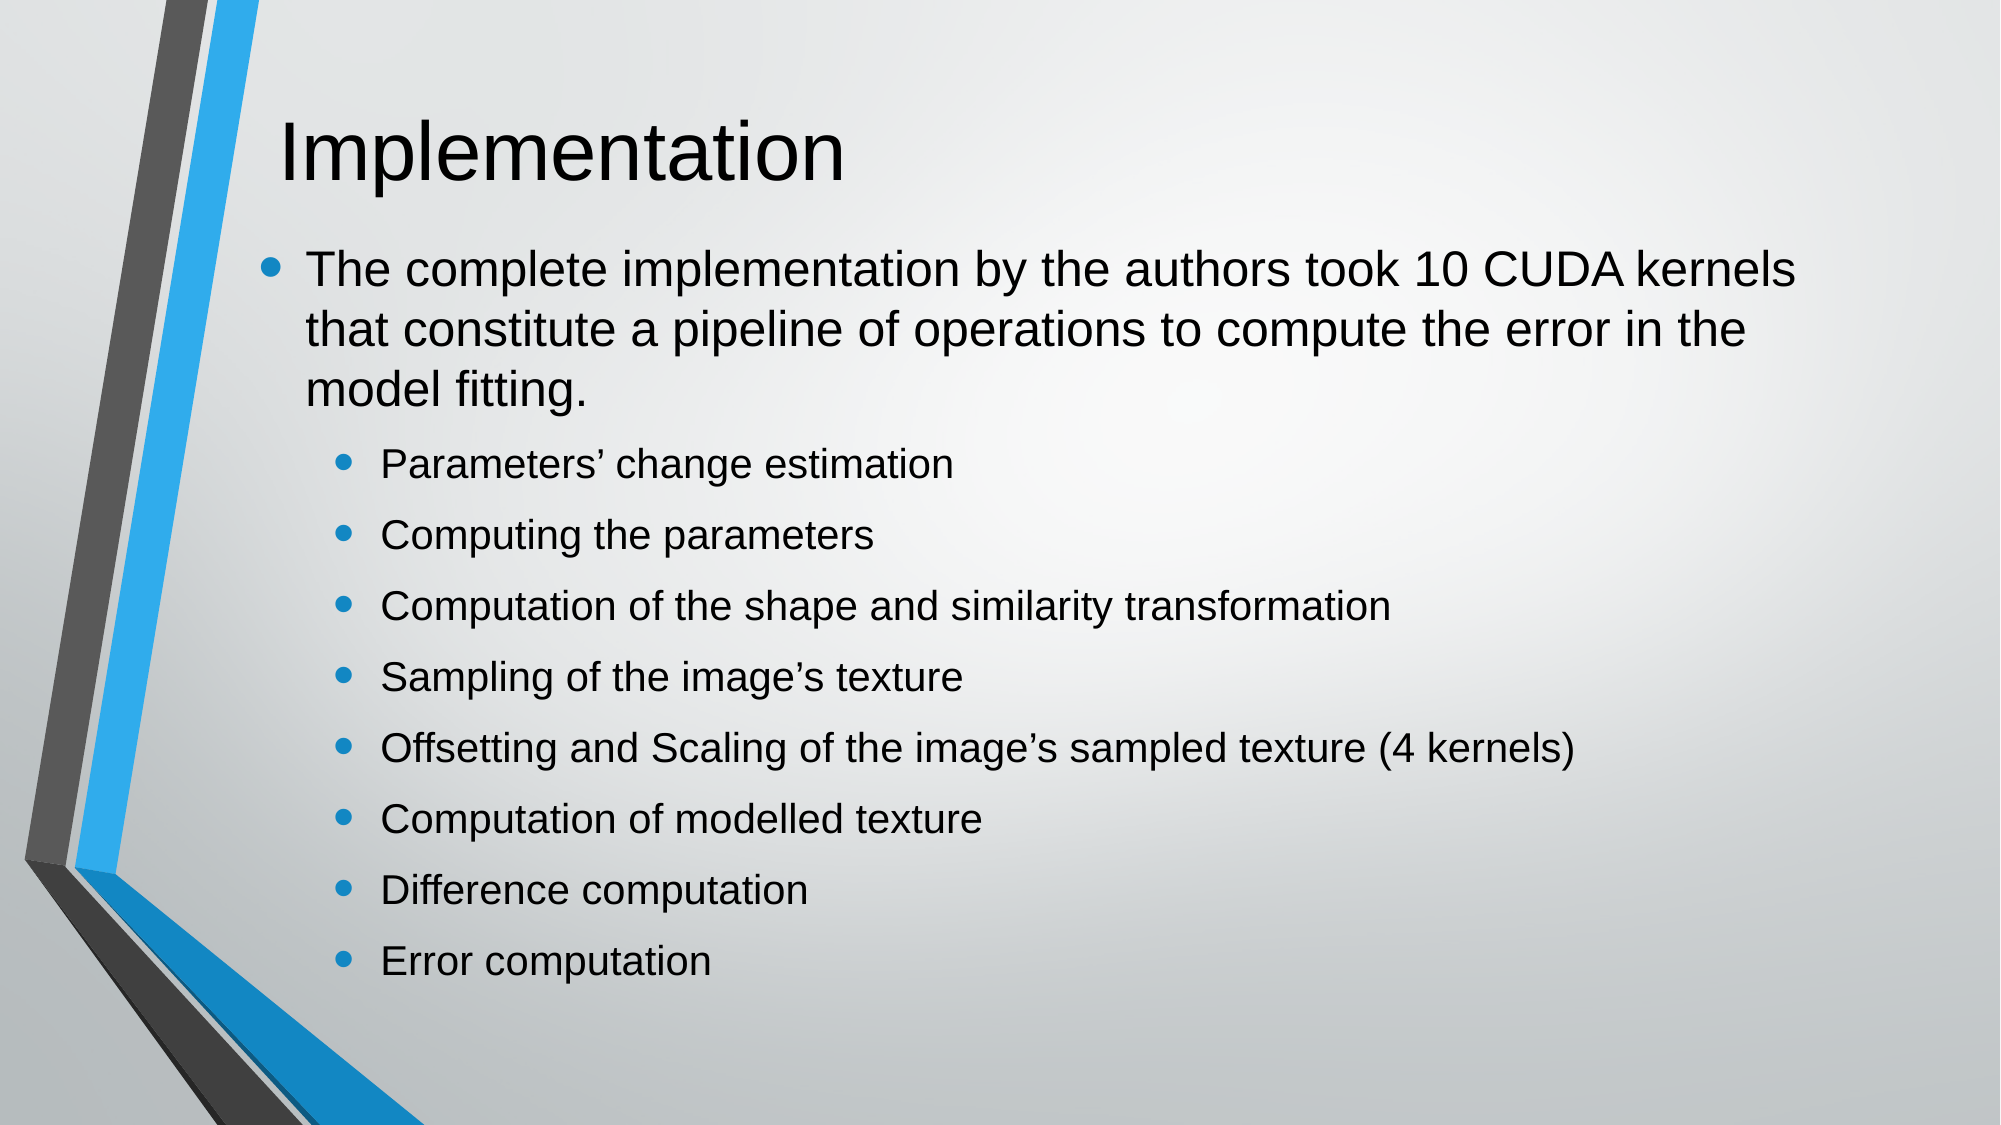

# Implementation
The complete implementation by the authors took 10 CUDA kernels that constitute a pipeline of operations to compute the error in the model fitting.
Parameters’ change estimation
Computing the parameters
Computation of the shape and similarity transformation
Sampling of the image’s texture
Offsetting and Scaling of the image’s sampled texture (4 kernels)
Computation of modelled texture
Difference computation
Error computation